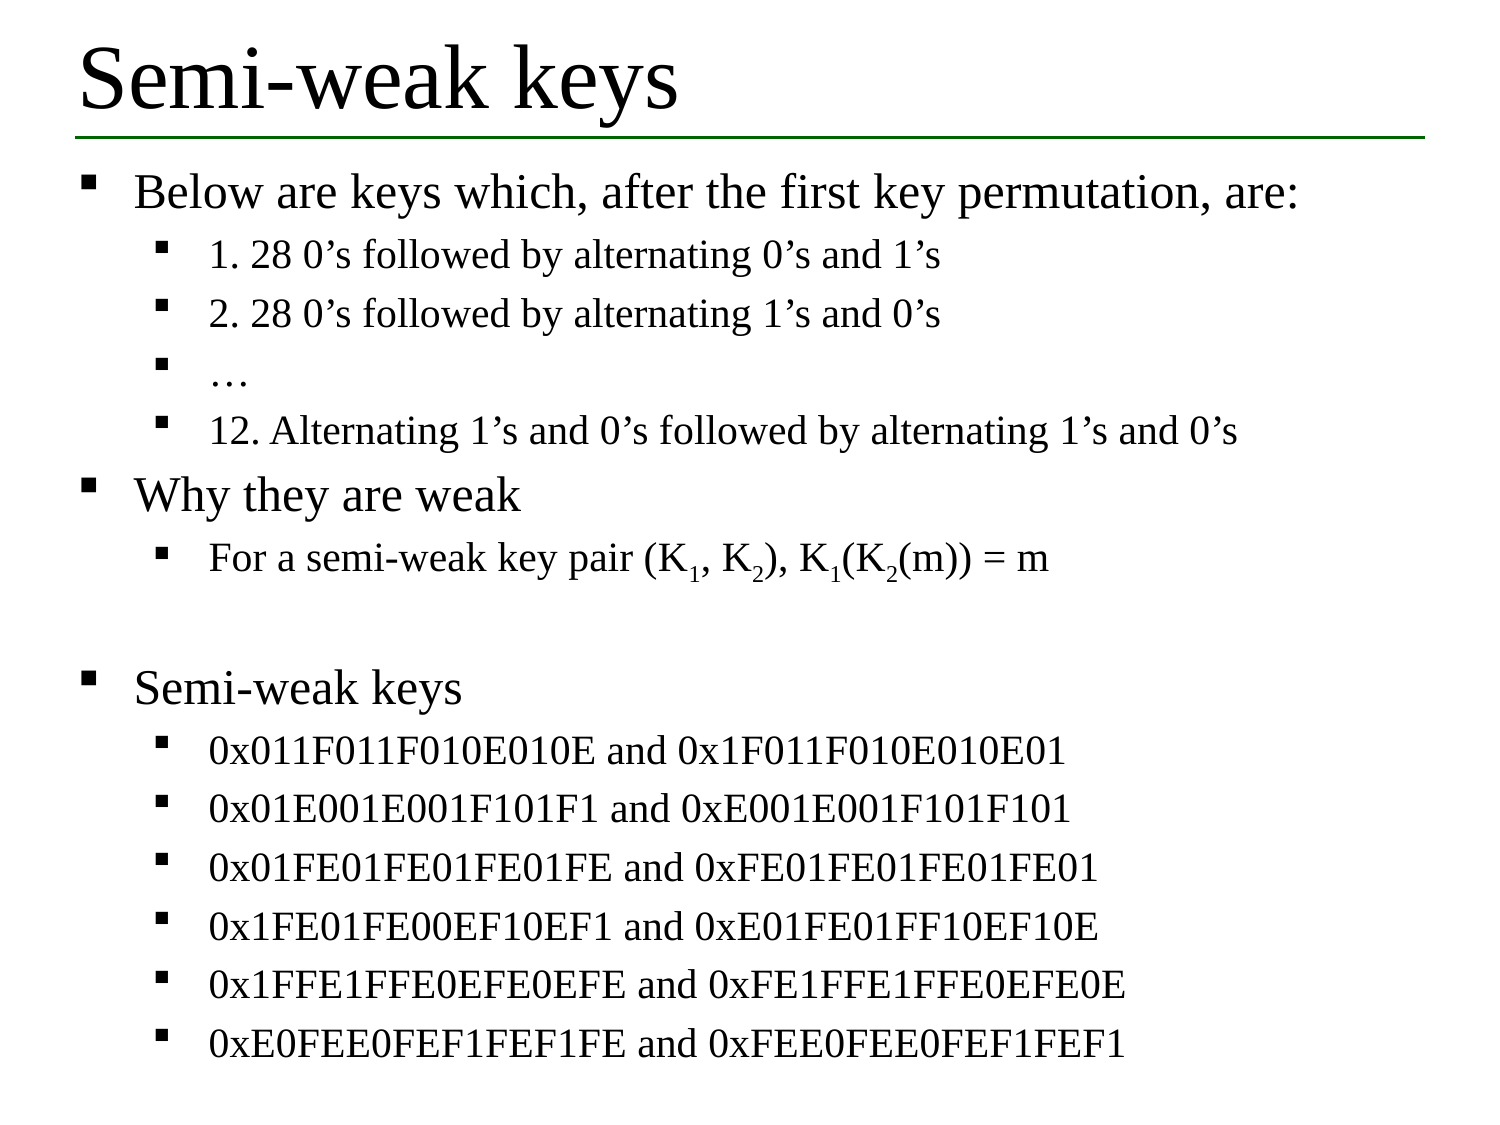

# Semi-weak keys

Below are keys which, after the first key permutation, are:
1. 28 0’s followed by alternating 0’s and 1’s
2. 28 0’s followed by alternating 1’s and 0’s
…
12. Alternating 1’s and 0’s followed by alternating 1’s and 0’s
Why they are weak
For a semi-weak key pair (K1, K2), K1(K2(m)) = m

Semi-weak keys
0x011F011F010E010E and 0x1F011F010E010E01
0x01E001E001F101F1 and 0xE001E001F101F101
0x01FE01FE01FE01FE and 0xFE01FE01FE01FE01
0x1FE01FE00EF10EF1 and 0xE01FE01FF10EF10E
0x1FFE1FFE0EFE0EFE and 0xFE1FFE1FFE0EFE0E
0xE0FEE0FEF1FEF1FE and 0xFEE0FEE0FEF1FEF1
63